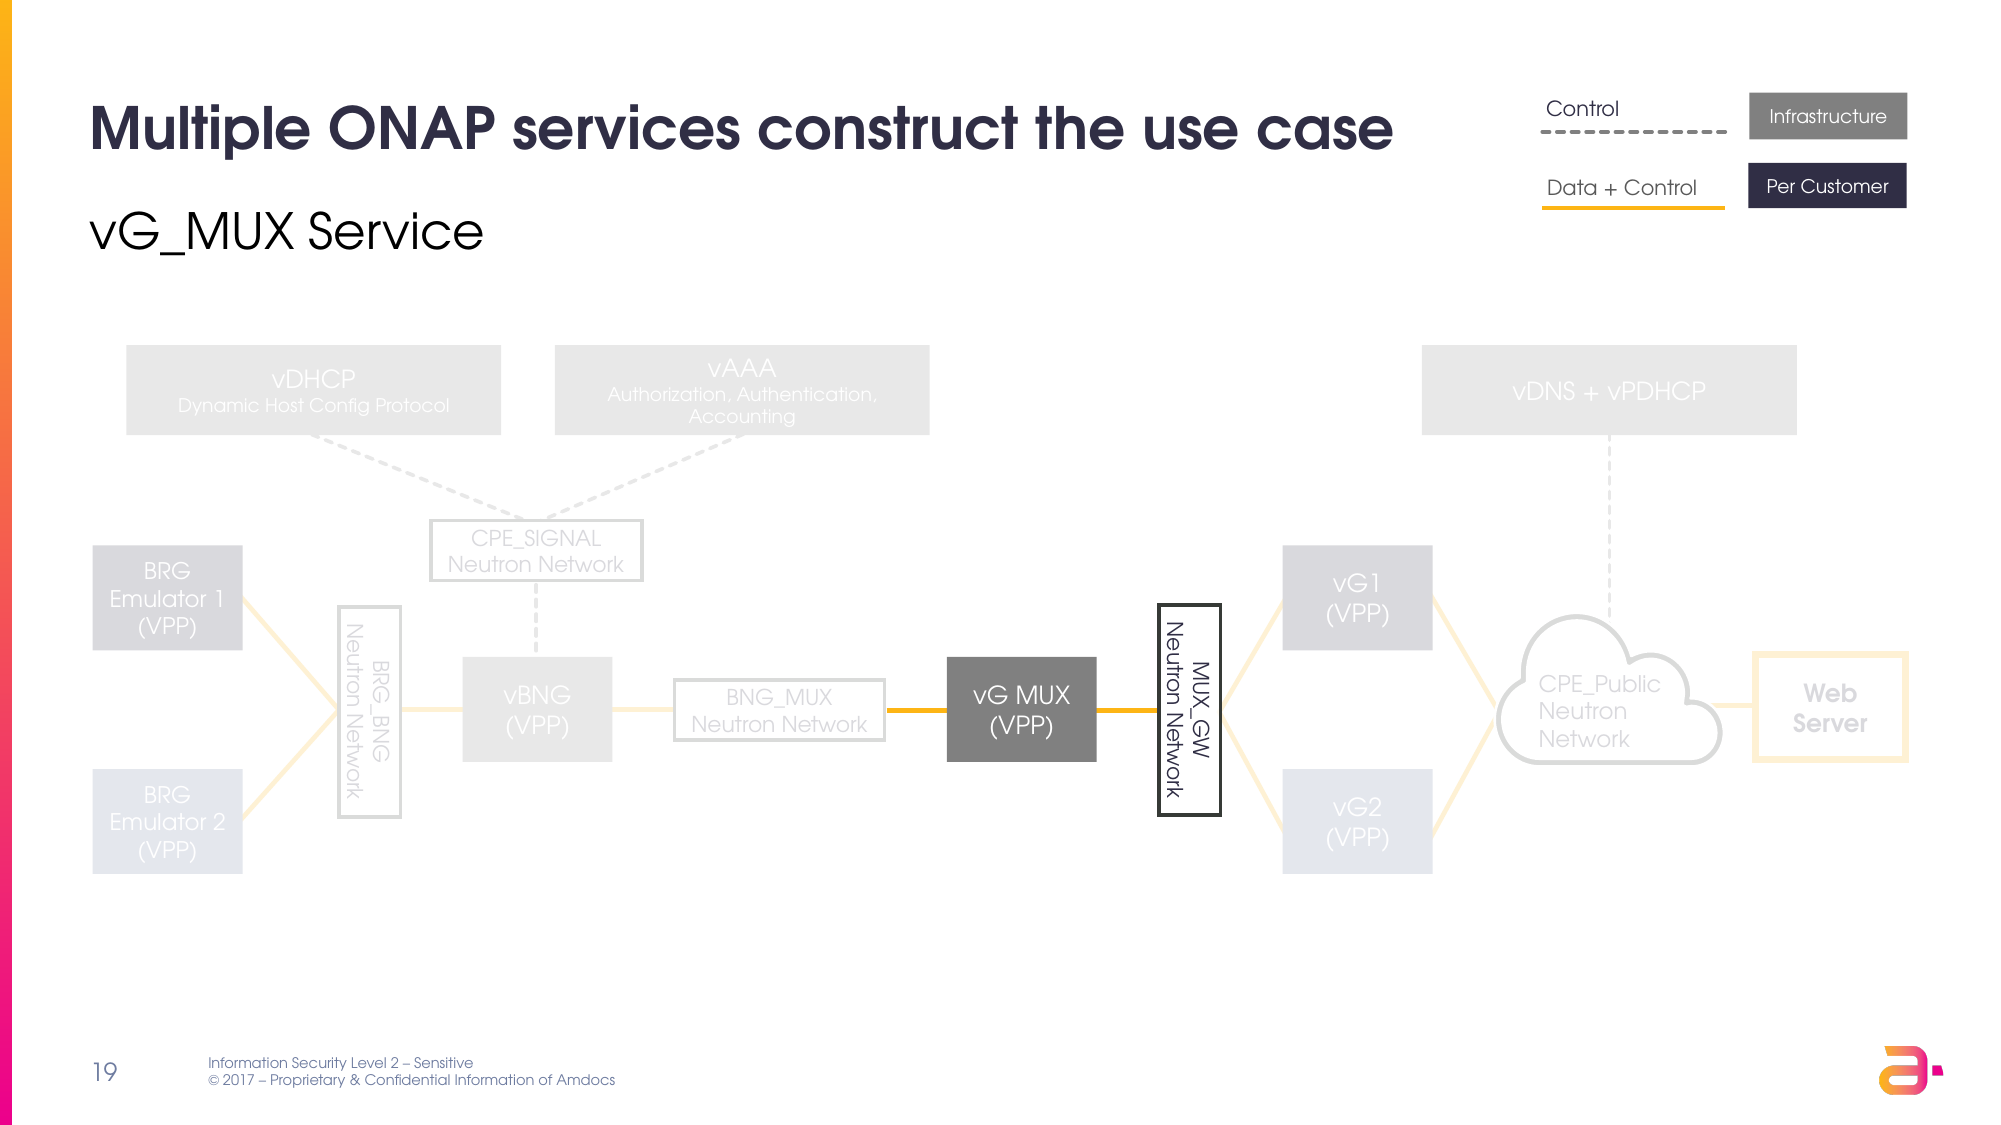

Control
# Multiple ONAP services construct the use case
Infrastructure
Per Customer
Data + Control
vG_MUX Service

vDHCP
Dynamic Host Config Protocol
vAAA
Authorization, Authentication, Accounting
vDNS + vPDHCP

CPE_SIGNAL
Neutron Network
BRG
Emulator 1
(VPP)
vG1
(VPP)

MUX_GW
Neutron Network
BRG_BNG
Neutron Network

CPE_Public Neutron Network
Web Server
vBNG
(VPP)
vG MUX
(VPP)
BNG_MUX
Neutron Network

BRG
Emulator 2
(VPP)
vG2
(VPP)